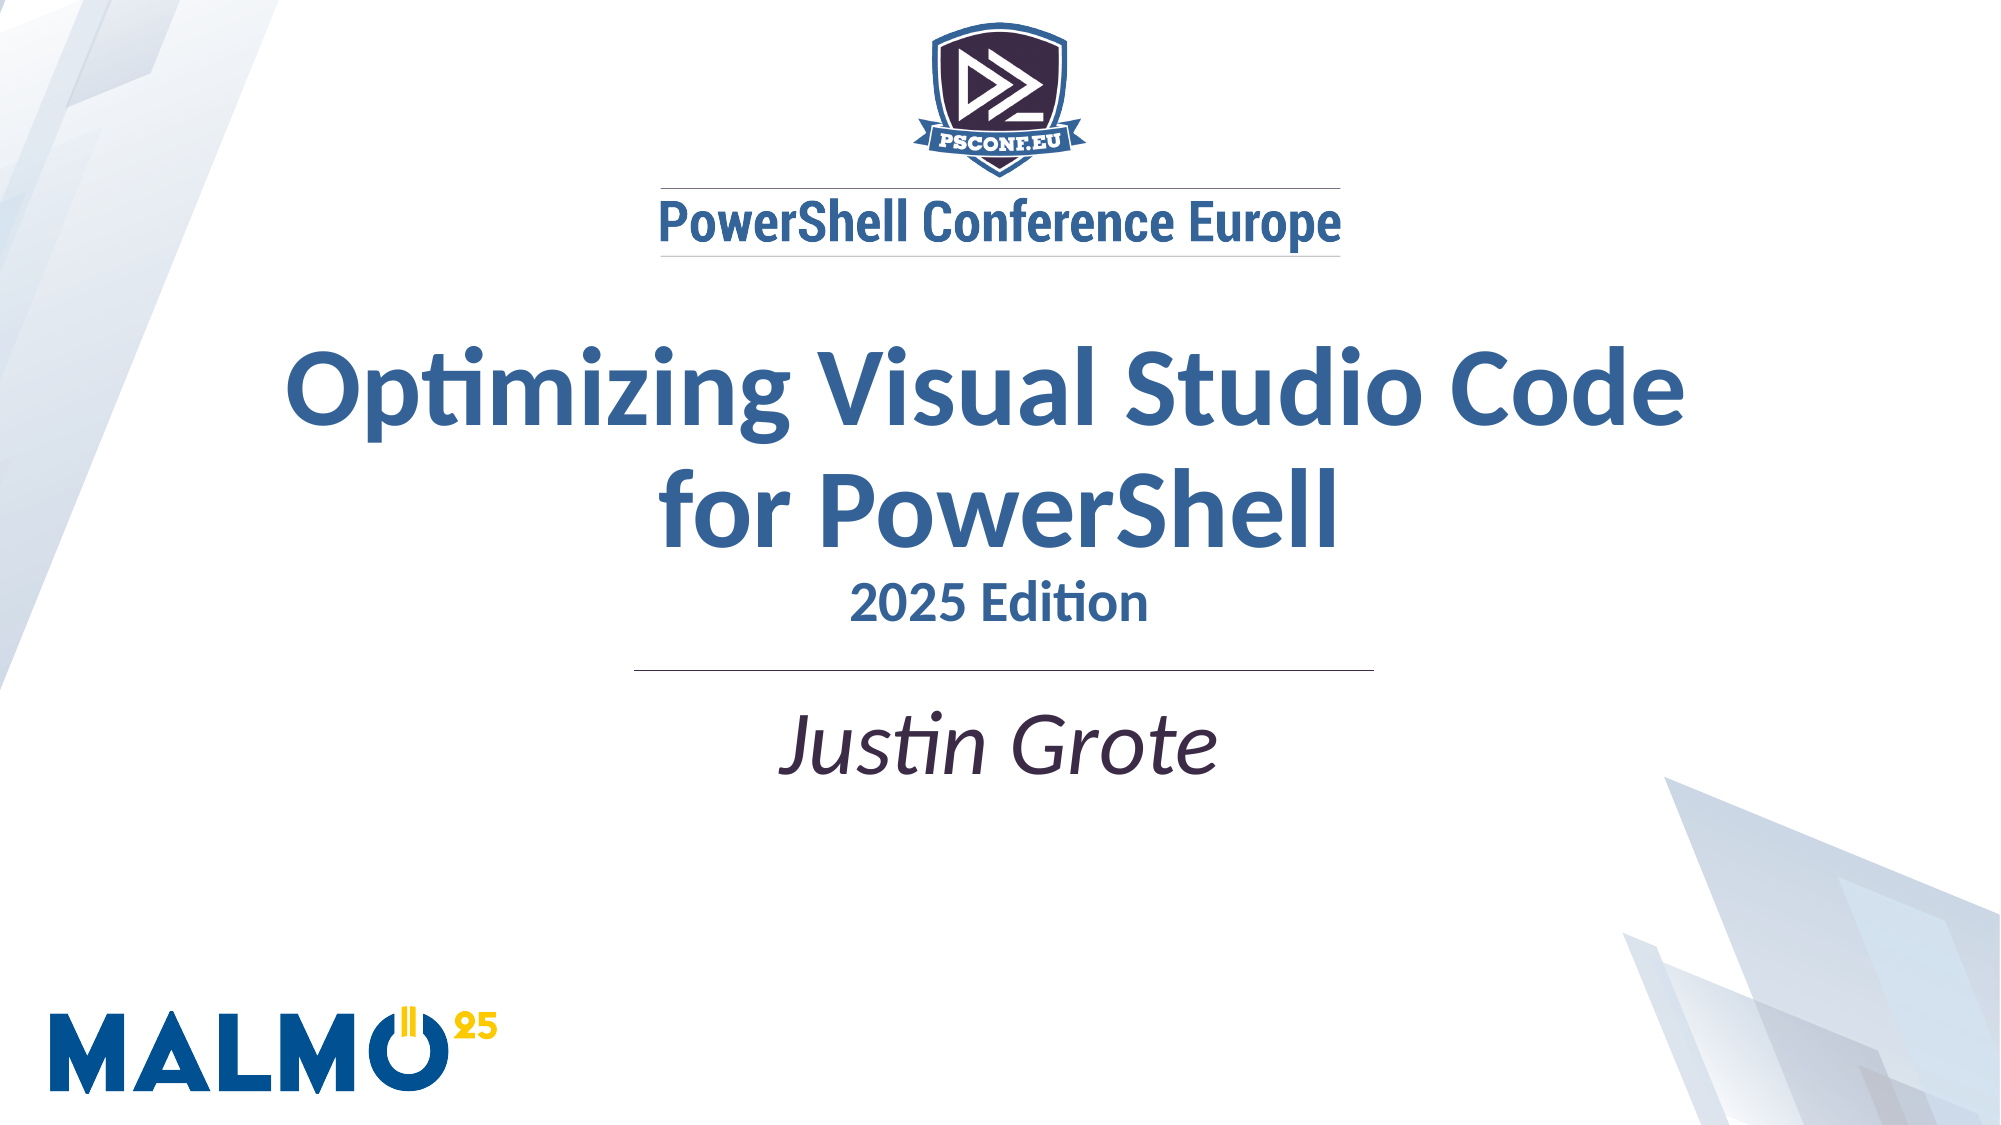

Optimizing Visual Studio Code
for PowerShell
2025 Edition
Justin Grote